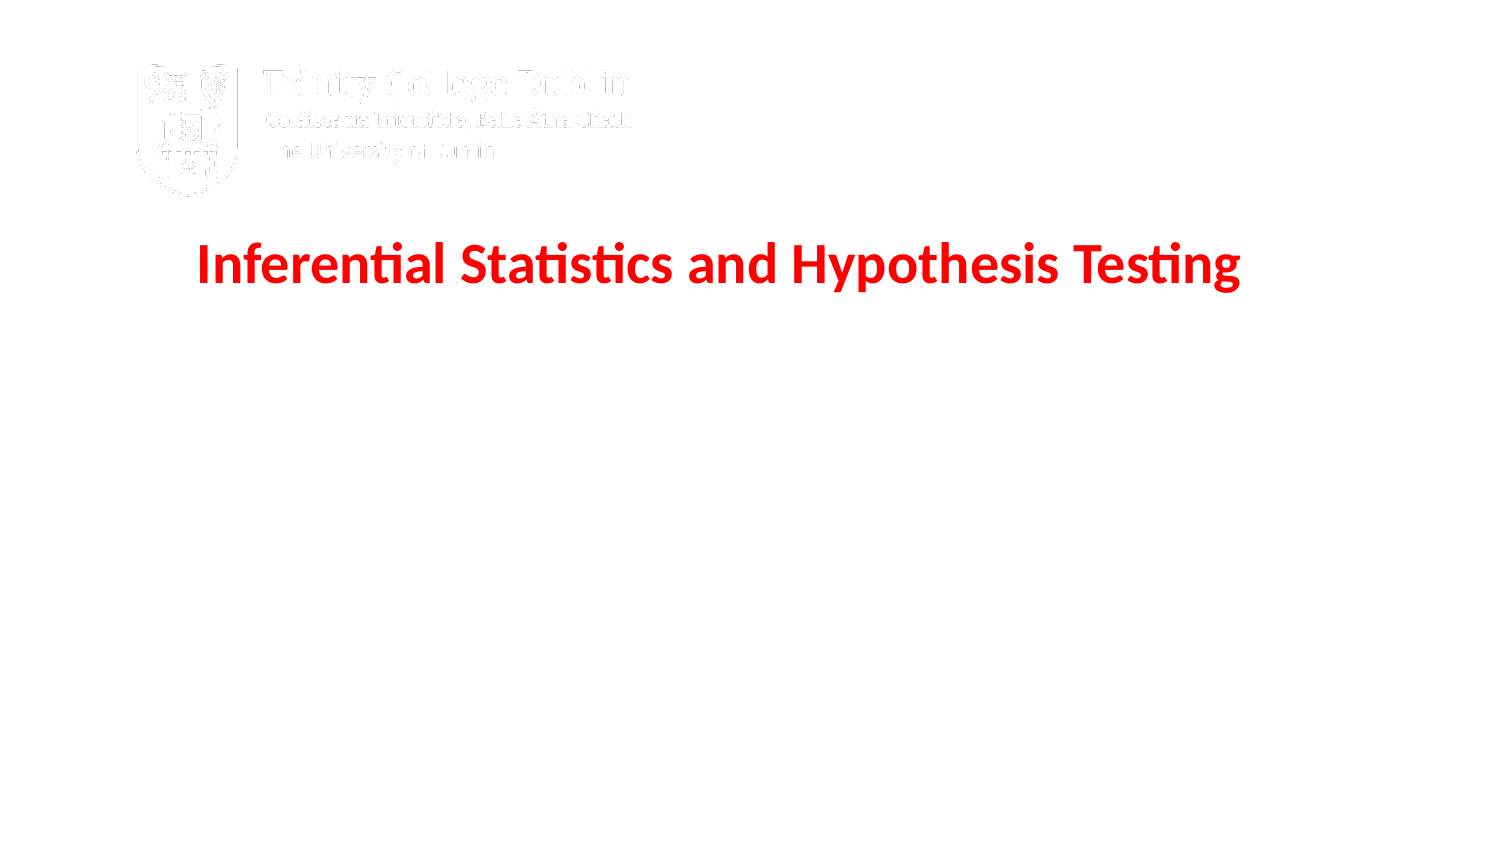

Inferential Statistics and Hypothesis Testing
# Introduction to Biostatistics
Session 3 -  Inferential Statistics and Hypothesis Testing Concepts

16/05/23